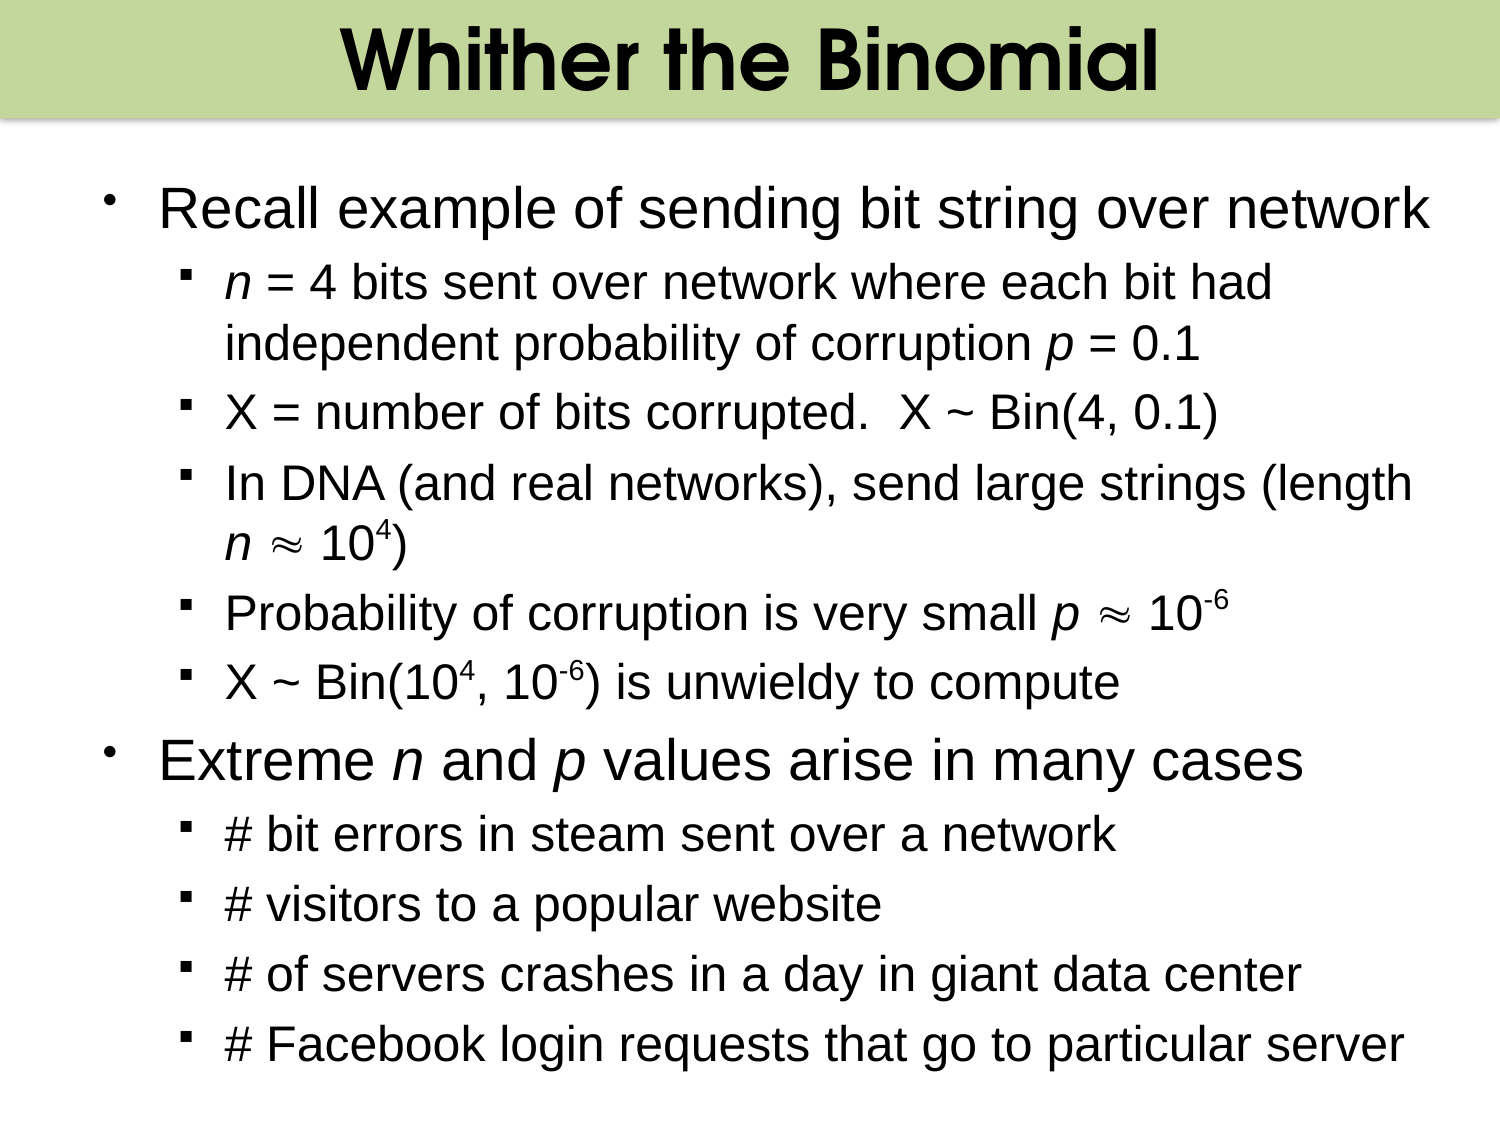

Whither the Binomial
Recall example of sending bit string over network
n = 4 bits sent over network where each bit had independent probability of corruption p = 0.1
X = number of bits corrupted.  X ~ Bin(4, 0.1)
In DNA (and real networks), send large strings (length n ≈ 104)
Probability of corruption is very small p ≈ 10-6
X ~ Bin(104, 10-6) is unwieldy to compute
Extreme n and p values arise in many cases
# bit errors in steam sent over a network
# visitors to a popular website
# of servers crashes in a day in giant data center
# Facebook login requests that go to particular server